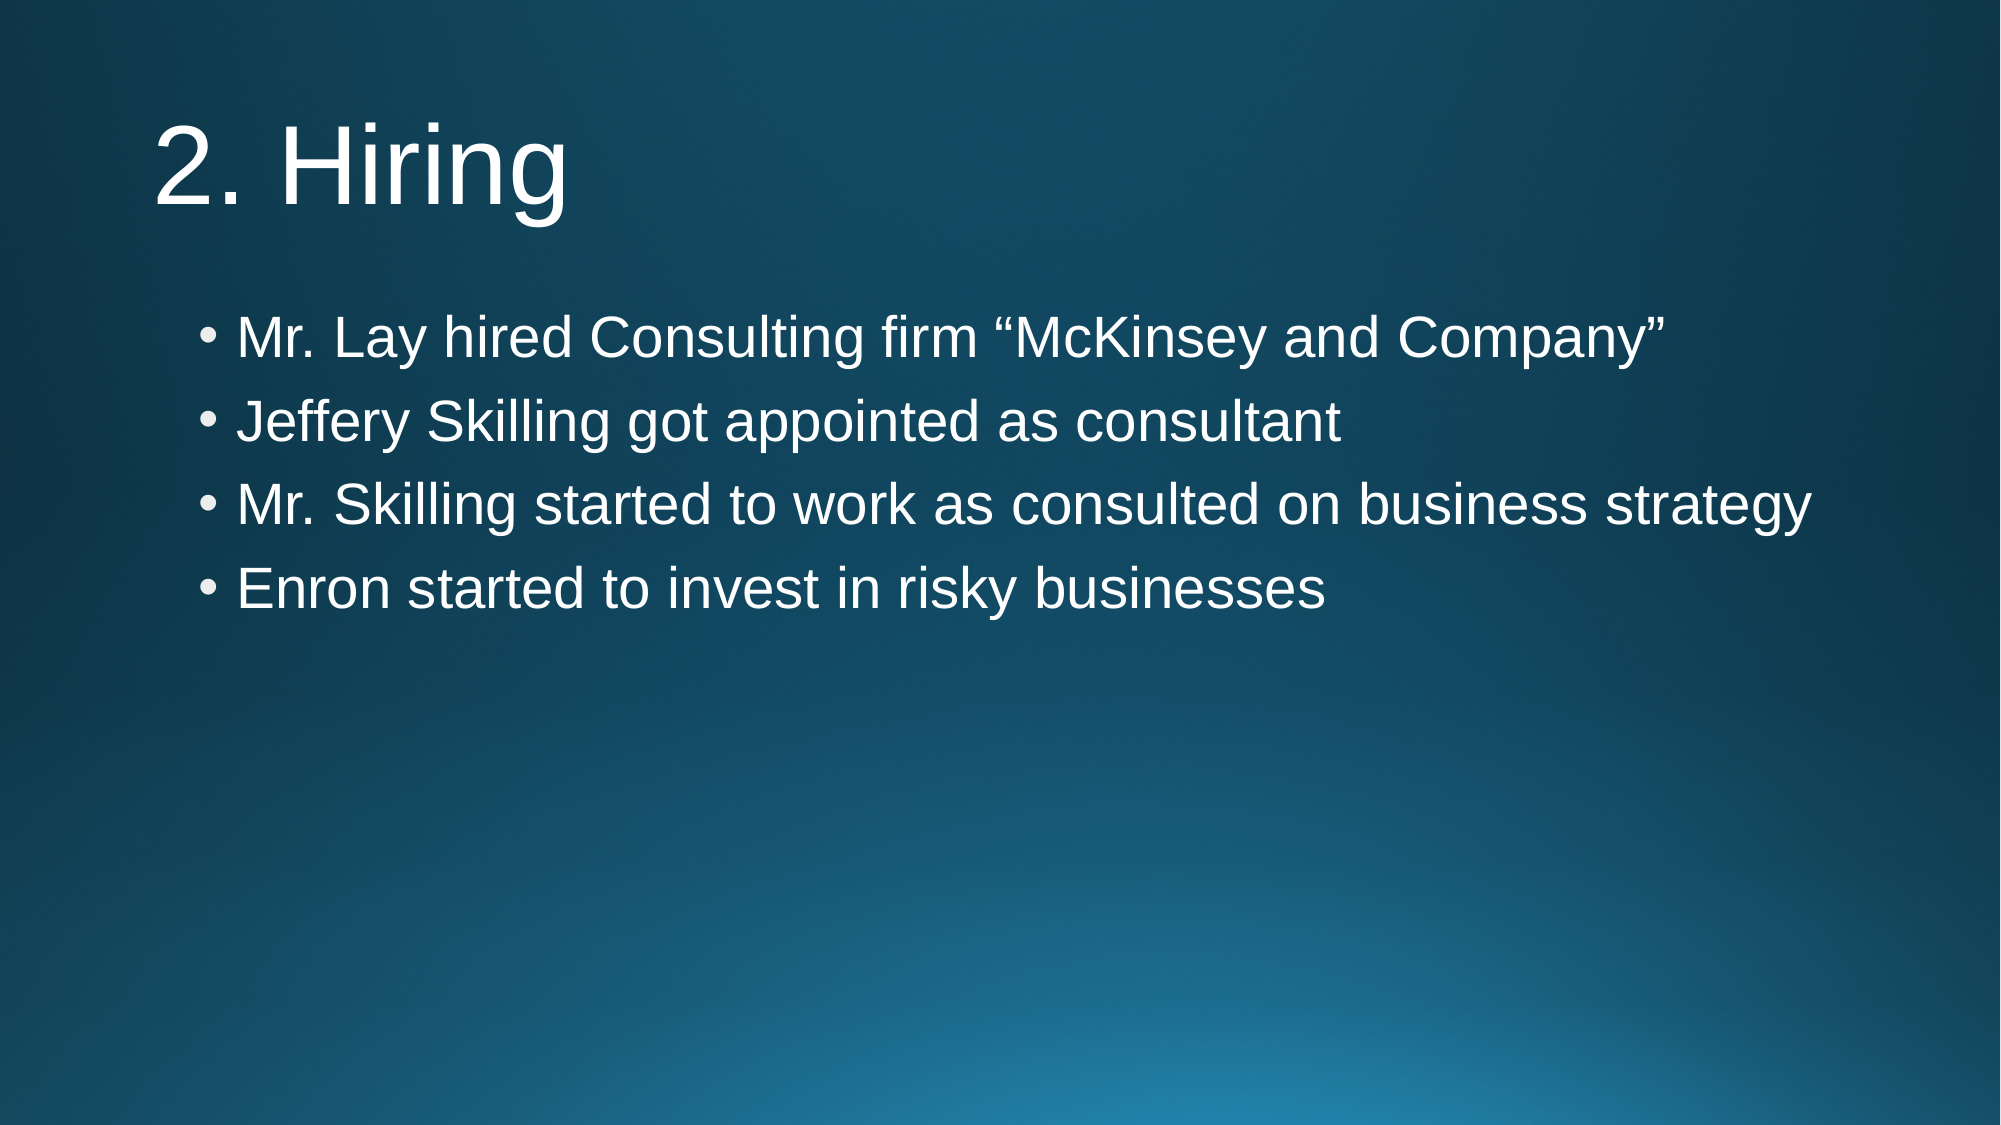

# 2. Hiring
Mr. Lay hired Consulting firm “McKinsey and Company”
Jeffery Skilling got appointed as consultant
Mr. Skilling started to work as consulted on business strategy
Enron started to invest in risky businesses